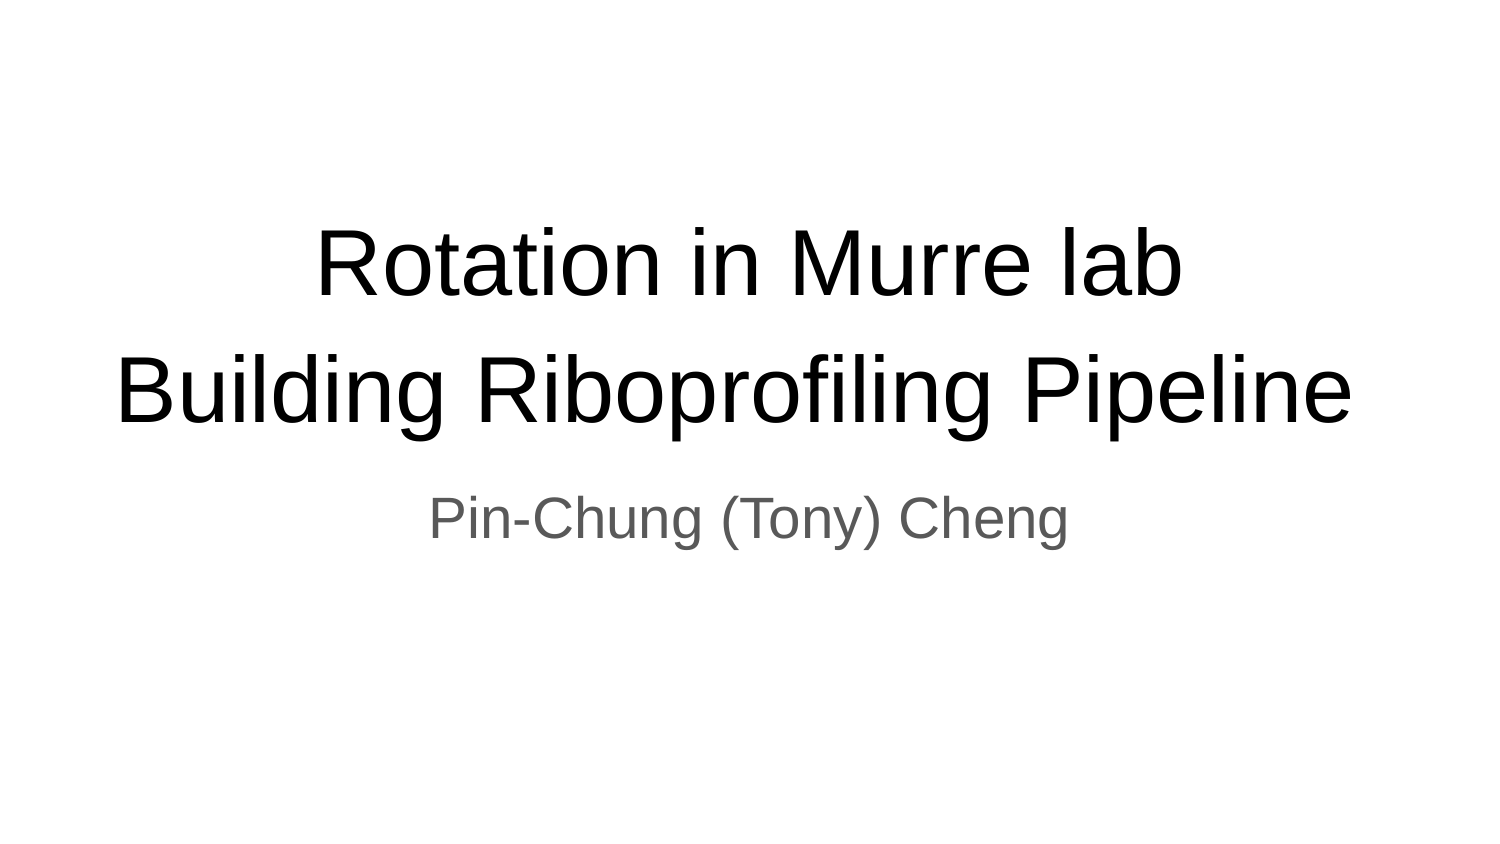

# Rotation in Murre lab
Building Riboprofiling Pipeline
Pin-Chung (Tony) Cheng